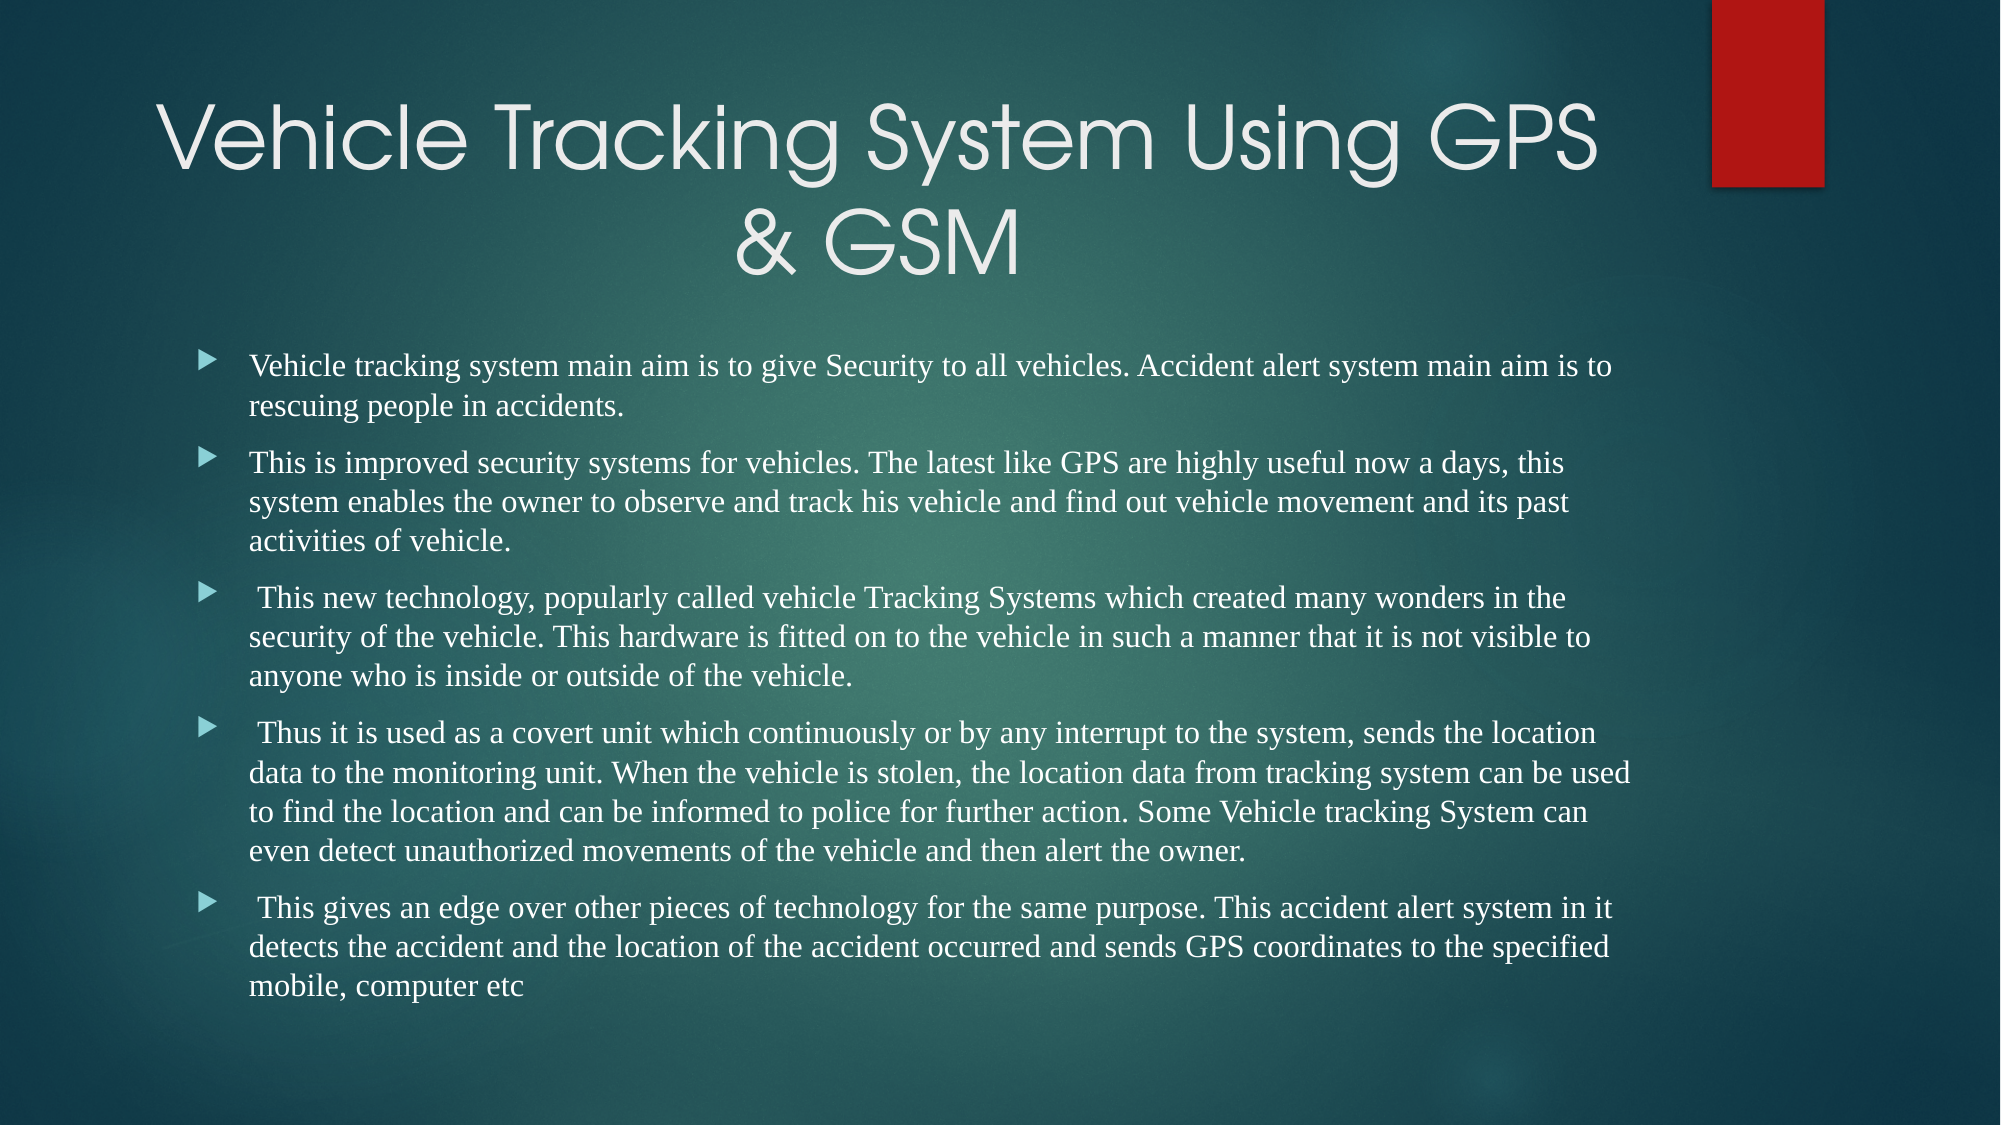

# Vehicle Tracking System Using GPS & GSM
Vehicle tracking system main aim is to give Security to all vehicles. Accident alert system main aim is to rescuing people in accidents.
This is improved security systems for vehicles. The latest like GPS are highly useful now a days, this system enables the owner to observe and track his vehicle and find out vehicle movement and its past activities of vehicle.
 This new technology, popularly called vehicle Tracking Systems which created many wonders in the security of the vehicle. This hardware is fitted on to the vehicle in such a manner that it is not visible to anyone who is inside or outside of the vehicle.
 Thus it is used as a covert unit which continuously or by any interrupt to the system, sends the location data to the monitoring unit. When the vehicle is stolen, the location data from tracking system can be used to find the location and can be informed to police for further action. Some Vehicle tracking System can even detect unauthorized movements of the vehicle and then alert the owner.
 This gives an edge over other pieces of technology for the same purpose. This accident alert system in it detects the accident and the location of the accident occurred and sends GPS coordinates to the specified mobile, computer etc